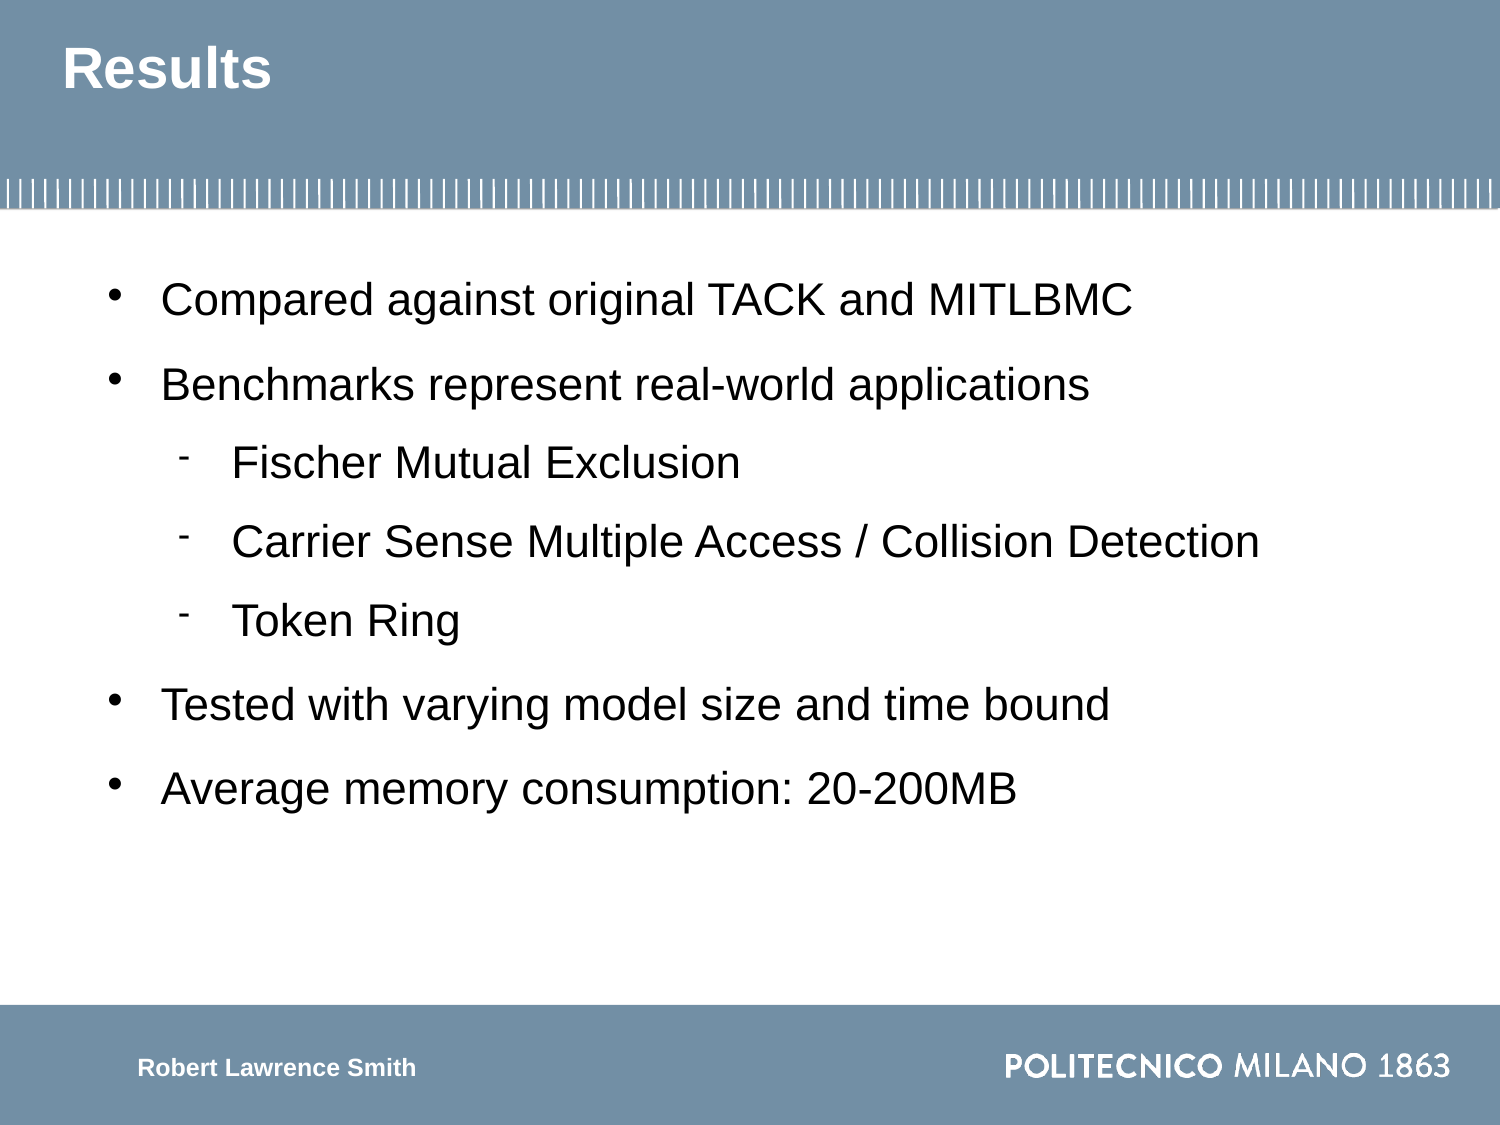

Results
Compared against original TACK and MITLBMC
Benchmarks represent real-world applications
Fischer Mutual Exclusion
Carrier Sense Multiple Access / Collision Detection
Token Ring
Tested with varying model size and time bound
Average memory consumption: 20-200MB